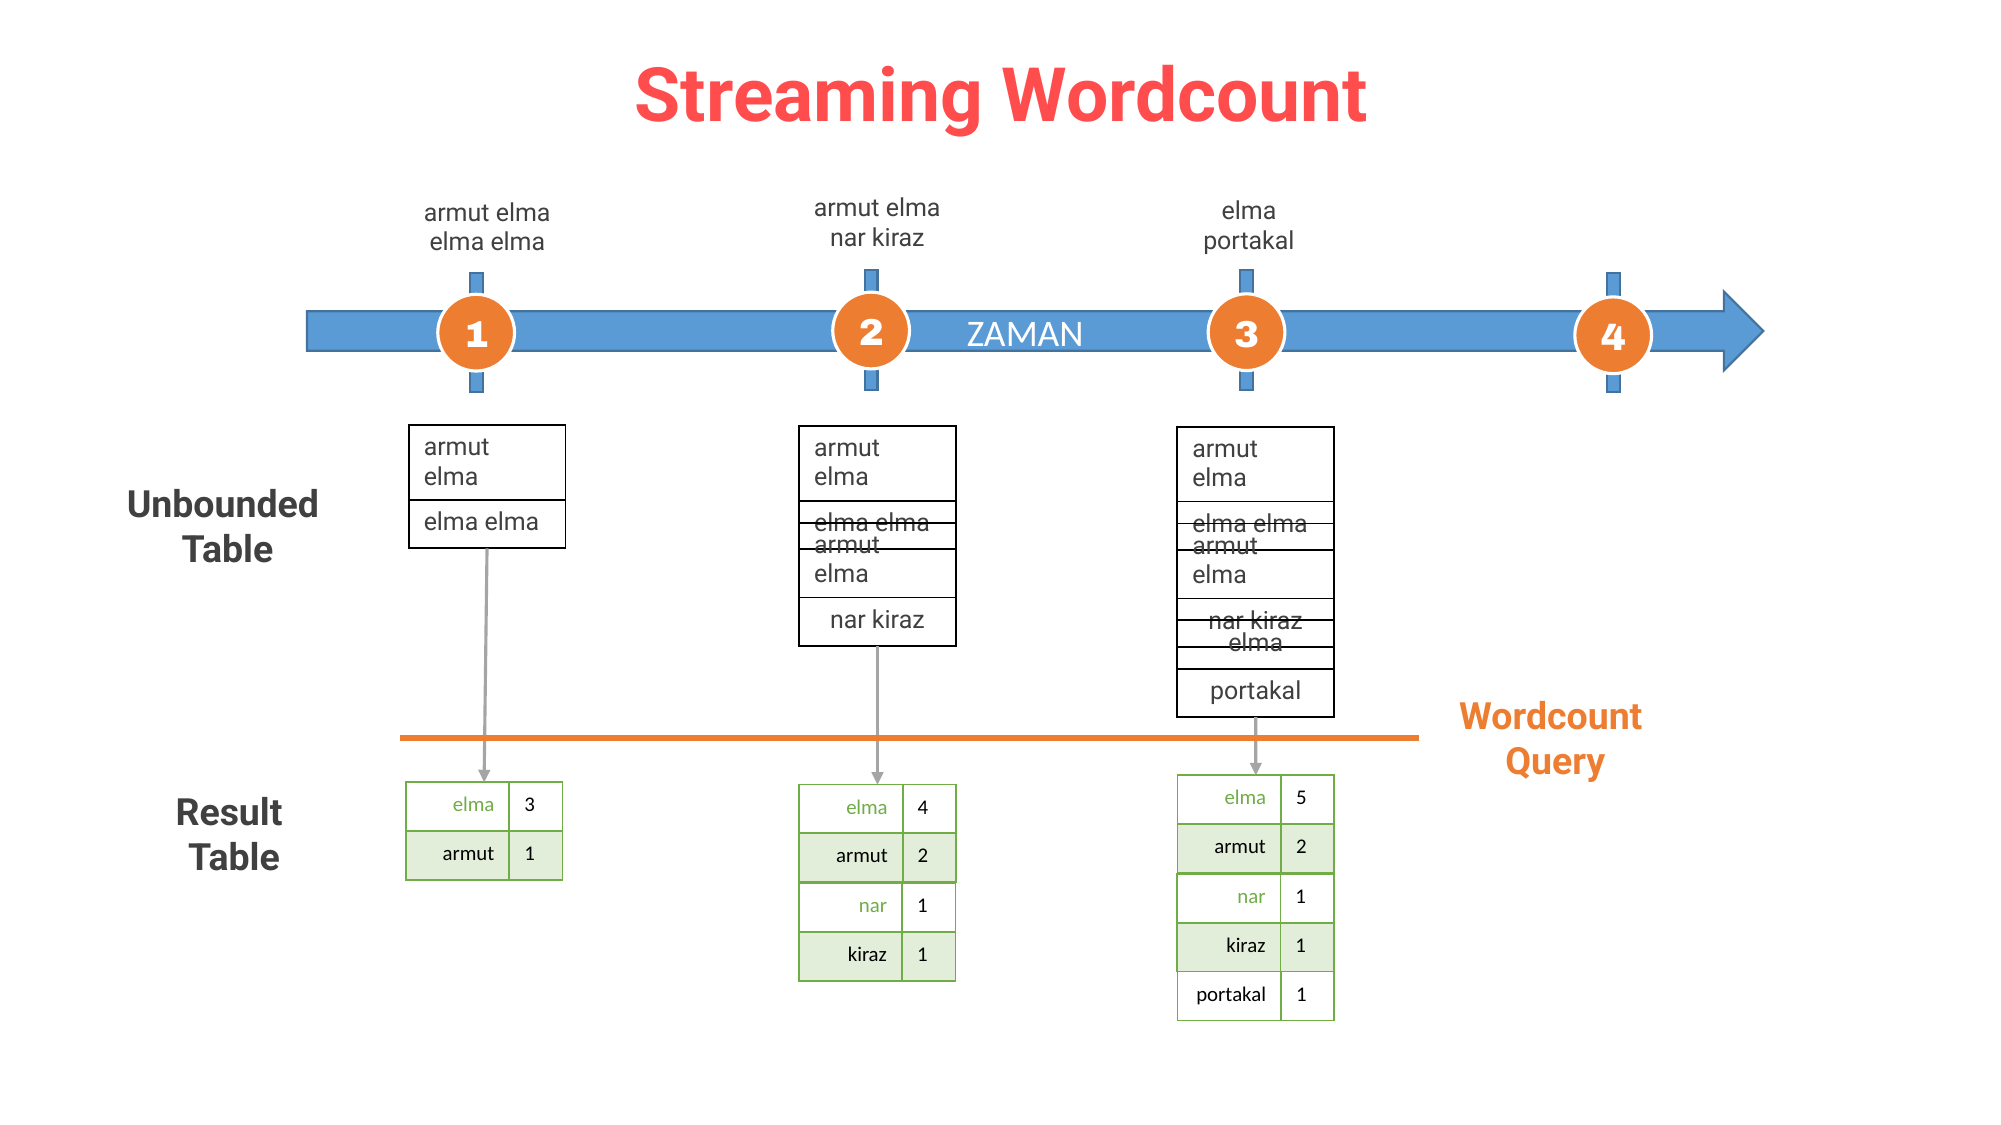

# Streaming Wordcount
armut elma
nar kiraz
elma
portakal
armut elma
elma elma

2

3

1

4
ZAMAN
| armut elma |
| --- |
| elma elma |
| armut elma |
| --- |
| elma elma |
| armut elma |
| --- |
| elma elma |
Unbounded
Table
| armut elma |
| --- |
| nar kiraz |
| armut elma |
| --- |
| nar kiraz |
| elma |
| --- |
| portakal |
Wordcount
Query
| elma | 5 |
| --- | --- |
| armut | 2 |
Result
Table
| elma | 3 |
| --- | --- |
| armut | 1 |
| elma | 4 |
| --- | --- |
| armut | 2 |
| nar | 1 |
| --- | --- |
| kiraz | 1 |
| nar | 1 |
| --- | --- |
| kiraz | 1 |
| portakal | 1 |
| --- | --- |